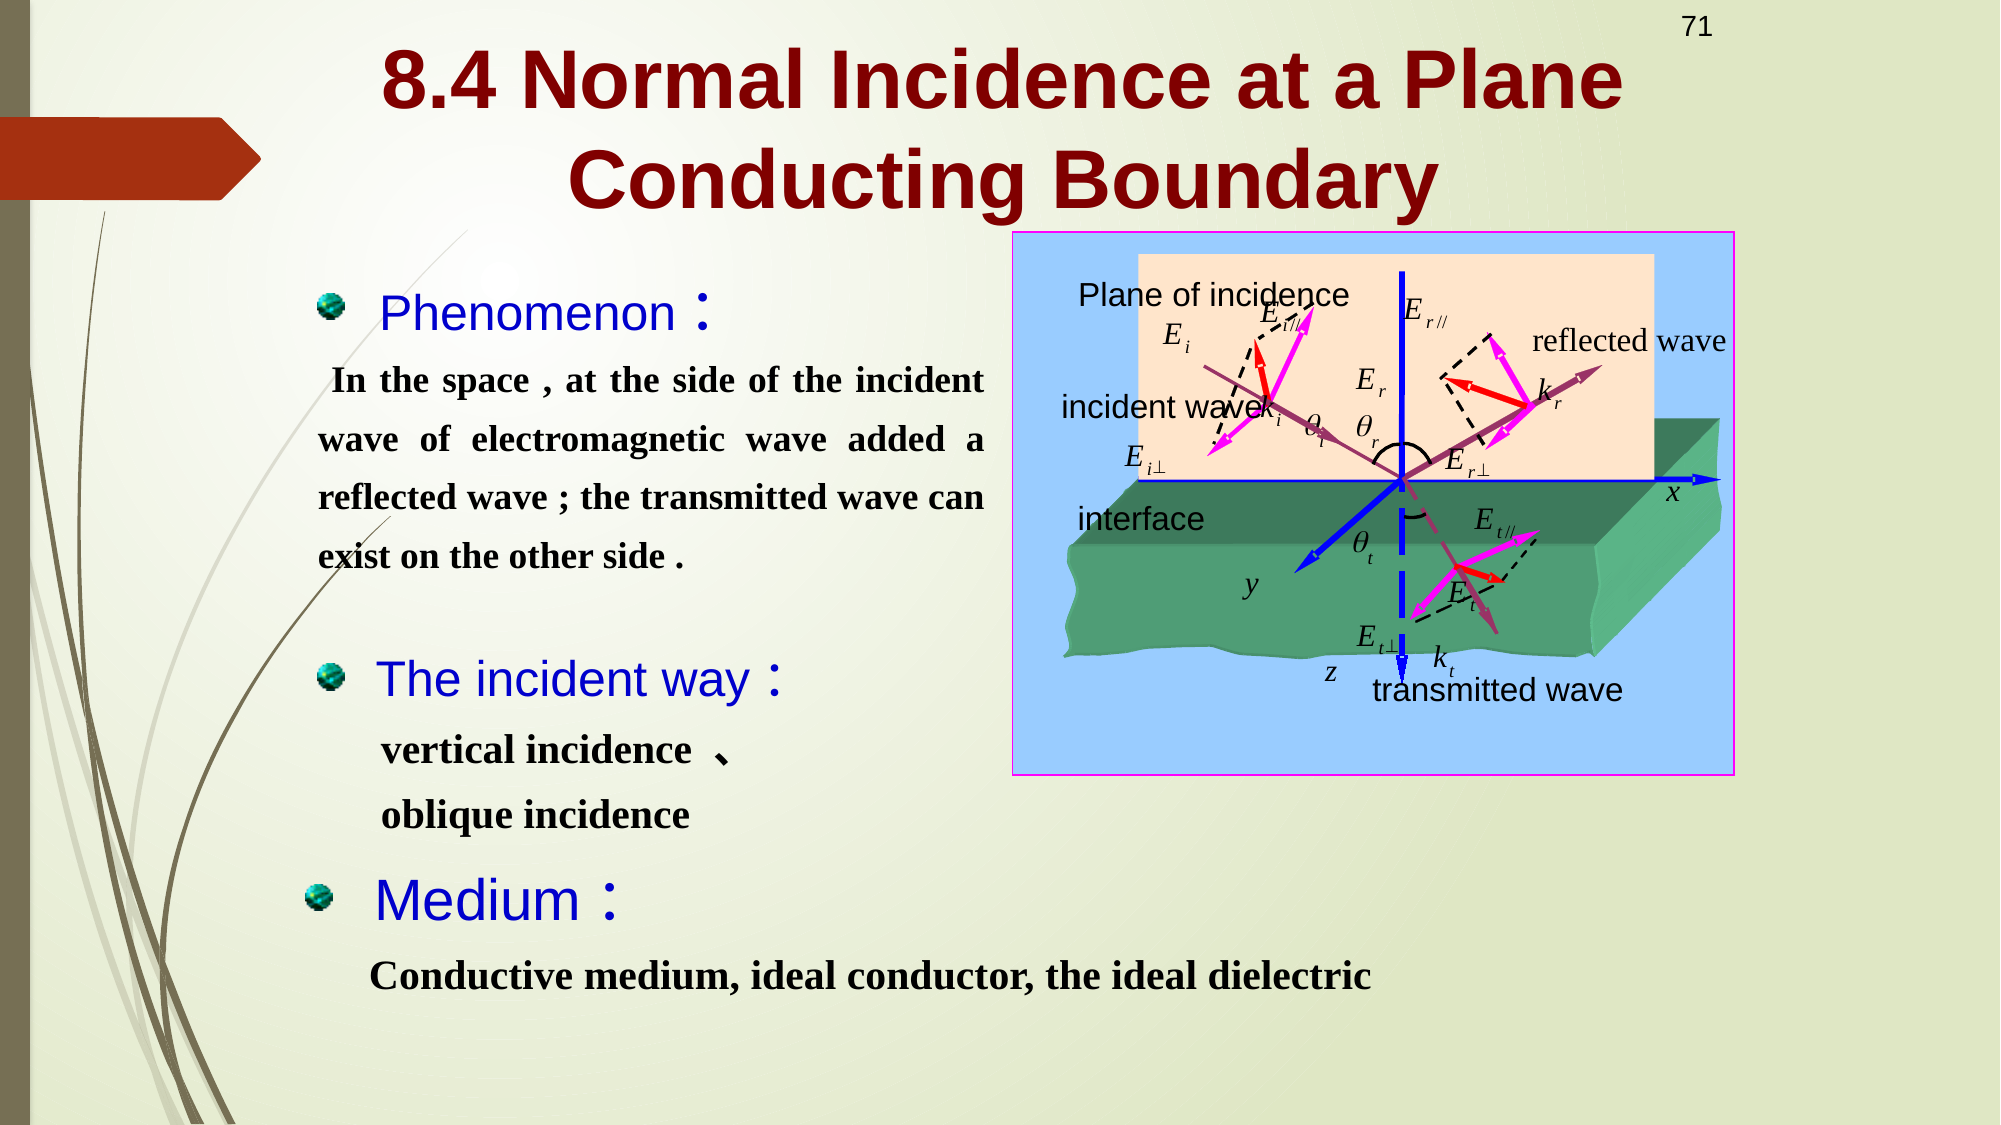

71
8.4 Normal Incidence at a Plane Conducting Boundary

Plane of incidence
E
E

r
//
E
i
//

reflected wave

i

incident wave

θ
θ
i
r
E
E

⊥
i
⊥
r
x

interface

θ

t

y

z

transmitted wave
E
k
r
k
r
i

E
t
//
E
t
E
⊥
t
k
t

   Phenomenon：
 In the space , at the side of the incident wave of electromagnetic wave added a reflected wave ; the transmitted wave can exist on the other side .
   The incident way：
      vertical incidence 、
      oblique incidence
    Medium：
      Conductive medium, ideal conductor, the ideal dielectric